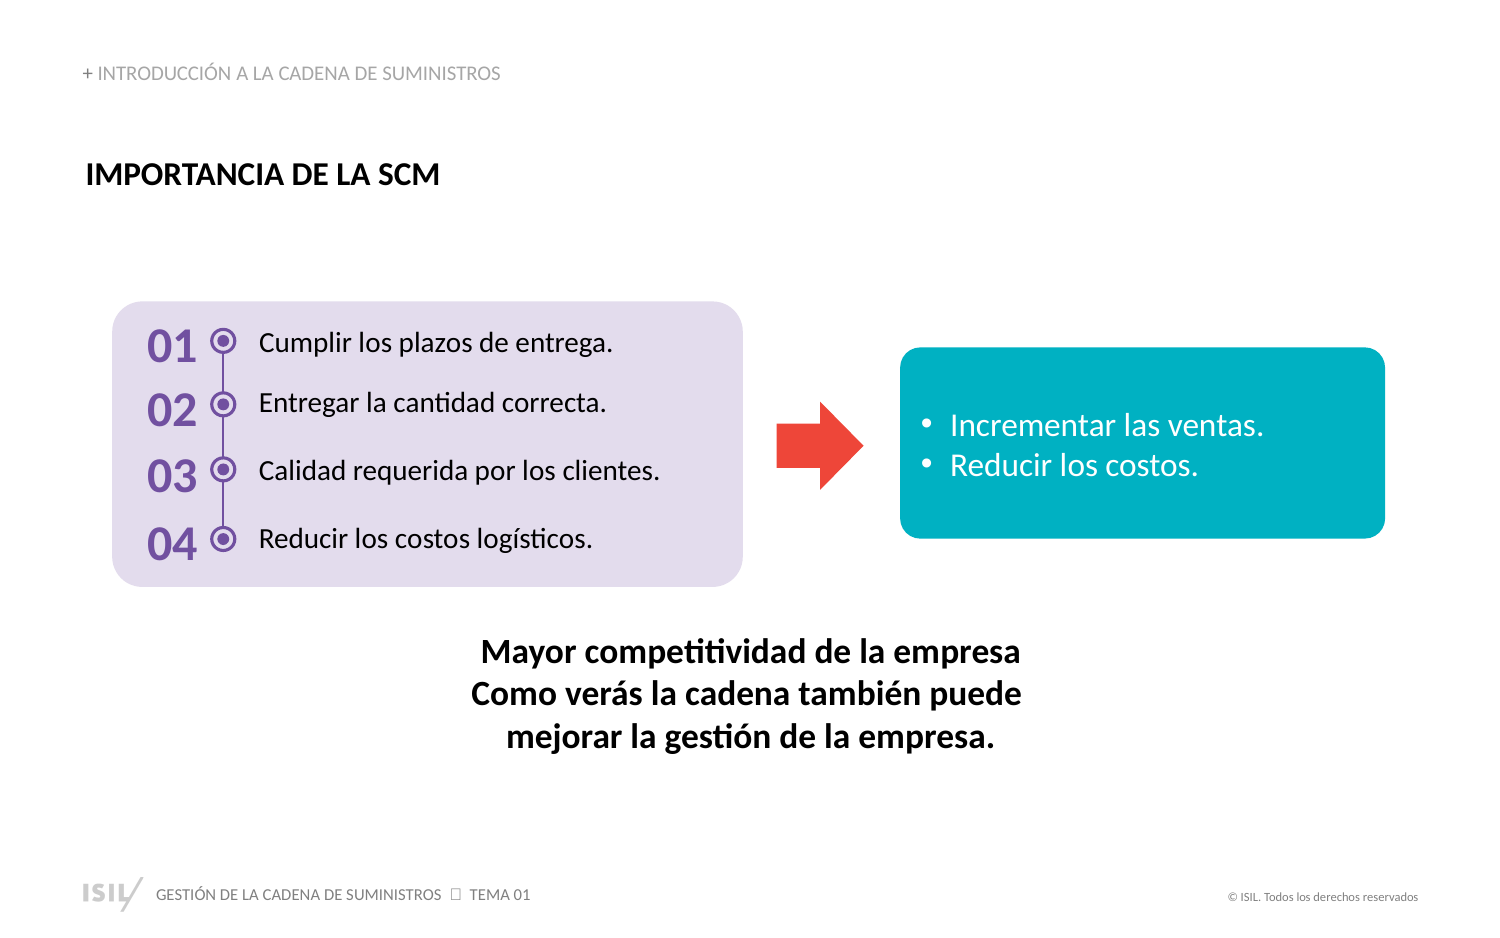

+ INTRODUCCIÓN A LA CADENA DE SUMINISTROS
IMPORTANCIA DE LA SCM

01
Cumplir los plazos de entrega.

Incrementar las ventas.
Reducir los costos.
02
Entregar la cantidad correcta.

03
Calidad requerida por los clientes.

04
Reducir los costos logísticos.

Mayor competitividad de la empresa
Como verás la cadena también puede
mejorar la gestión de la empresa.